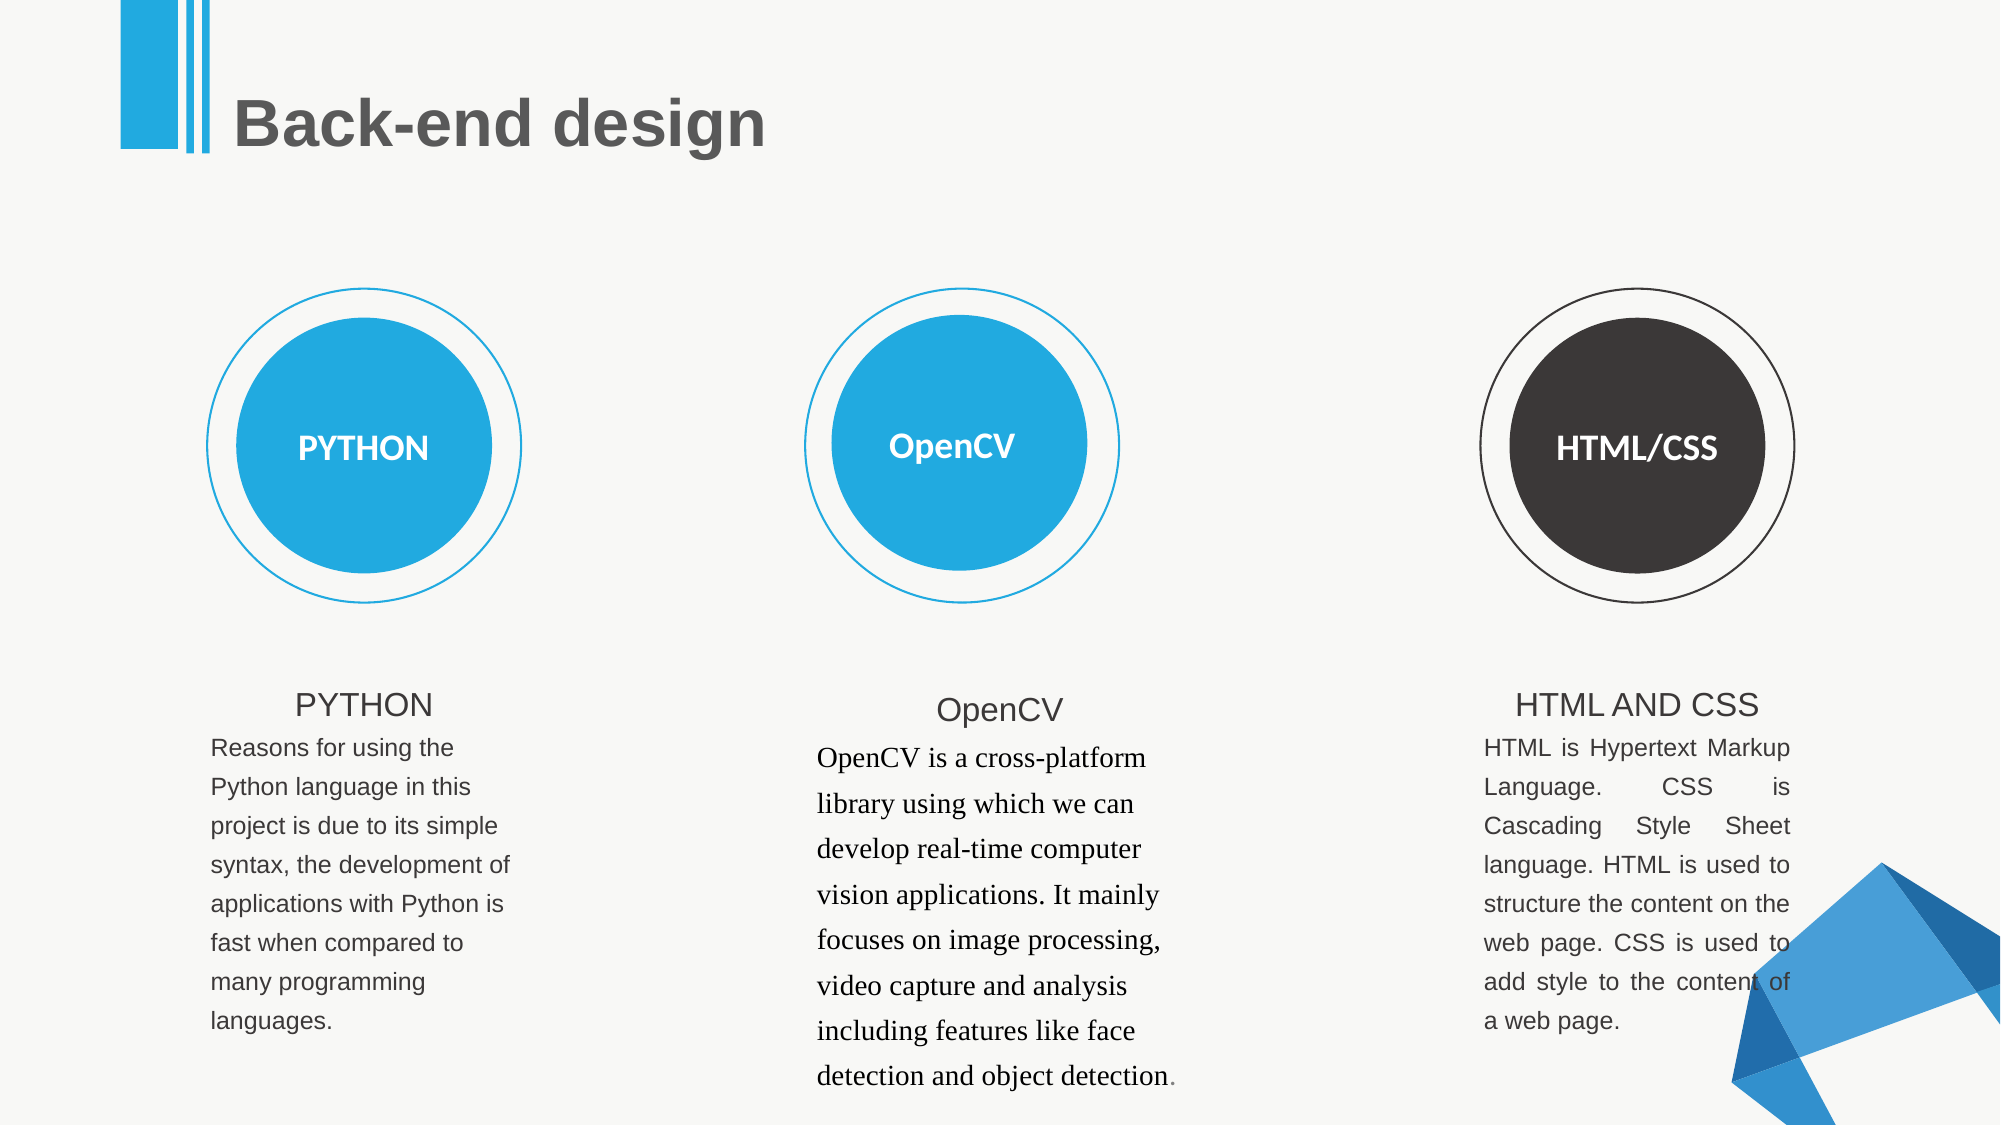

Back-end design

OpenCV
PYTHON
HTML/CSS
PYTHON
Reasons for using the Python language in this project is due to its simple syntax, the development of applications with Python is fast when compared to many programming languages.
HTML AND CSS
HTML is Hypertext Markup Language. CSS is Cascading Style Sheet language. HTML is used to structure the content on the web page. CSS is used to add style to the content of a web page.
OpenCV
OpenCV is a cross-platform library using which we can develop real-time computer vision applications. It mainly focuses on image processing, video capture and analysis including features like face detection and object detection.